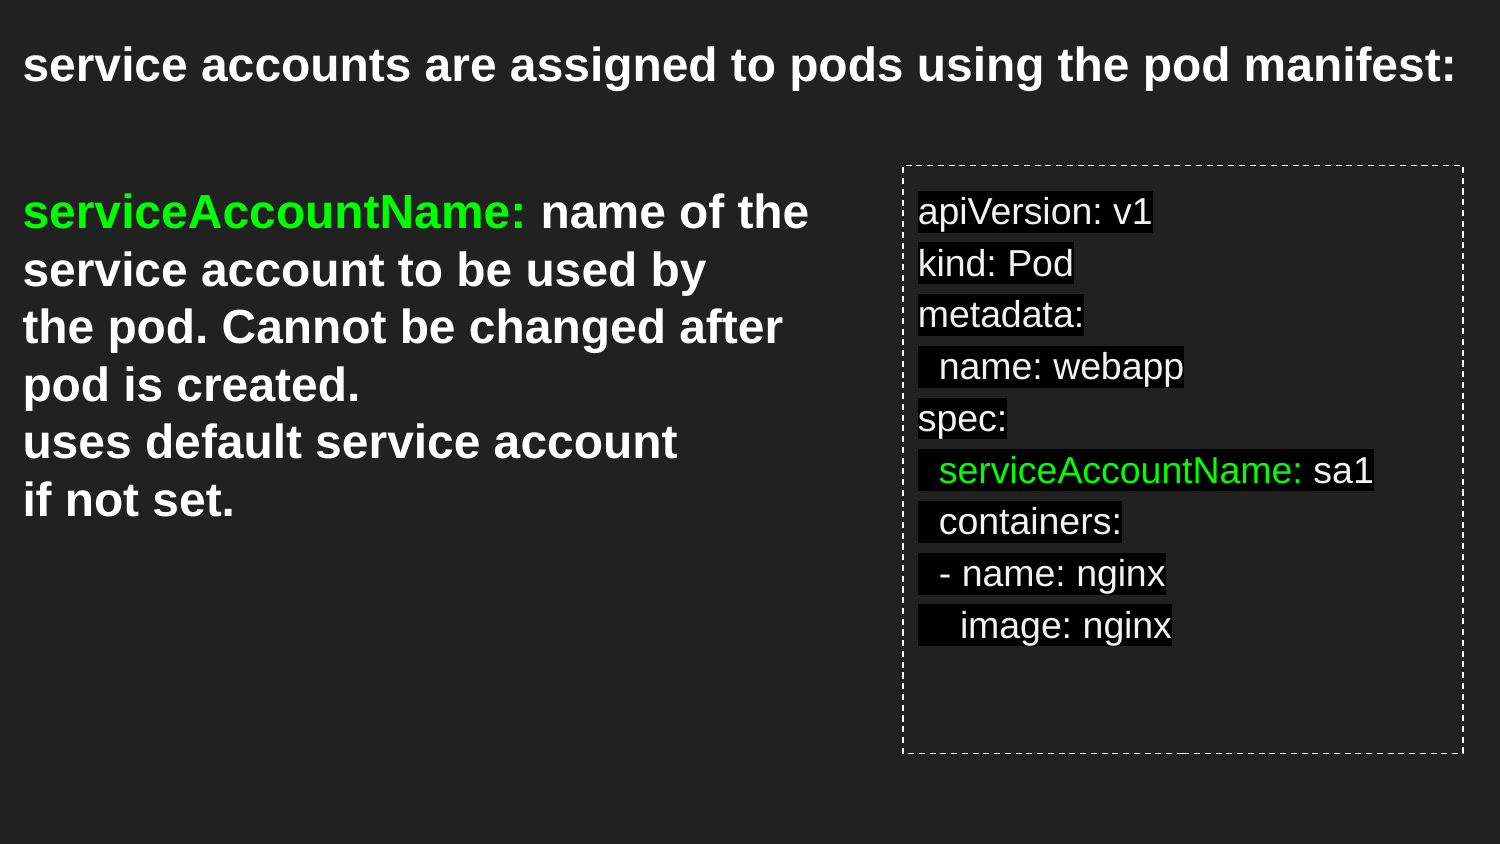

service accounts are assigned to pods using the pod manifest:

serviceAccountName: name of the
service account to be used by
the pod. Cannot be changed after
pod is created.
uses default service account
if not set.

# Secret
apiVersion: v1
kind: Pod
metadata:
  name: webapp
spec:
  serviceAccountName: sa1
  containers:
  - name: nginx
    image: nginx